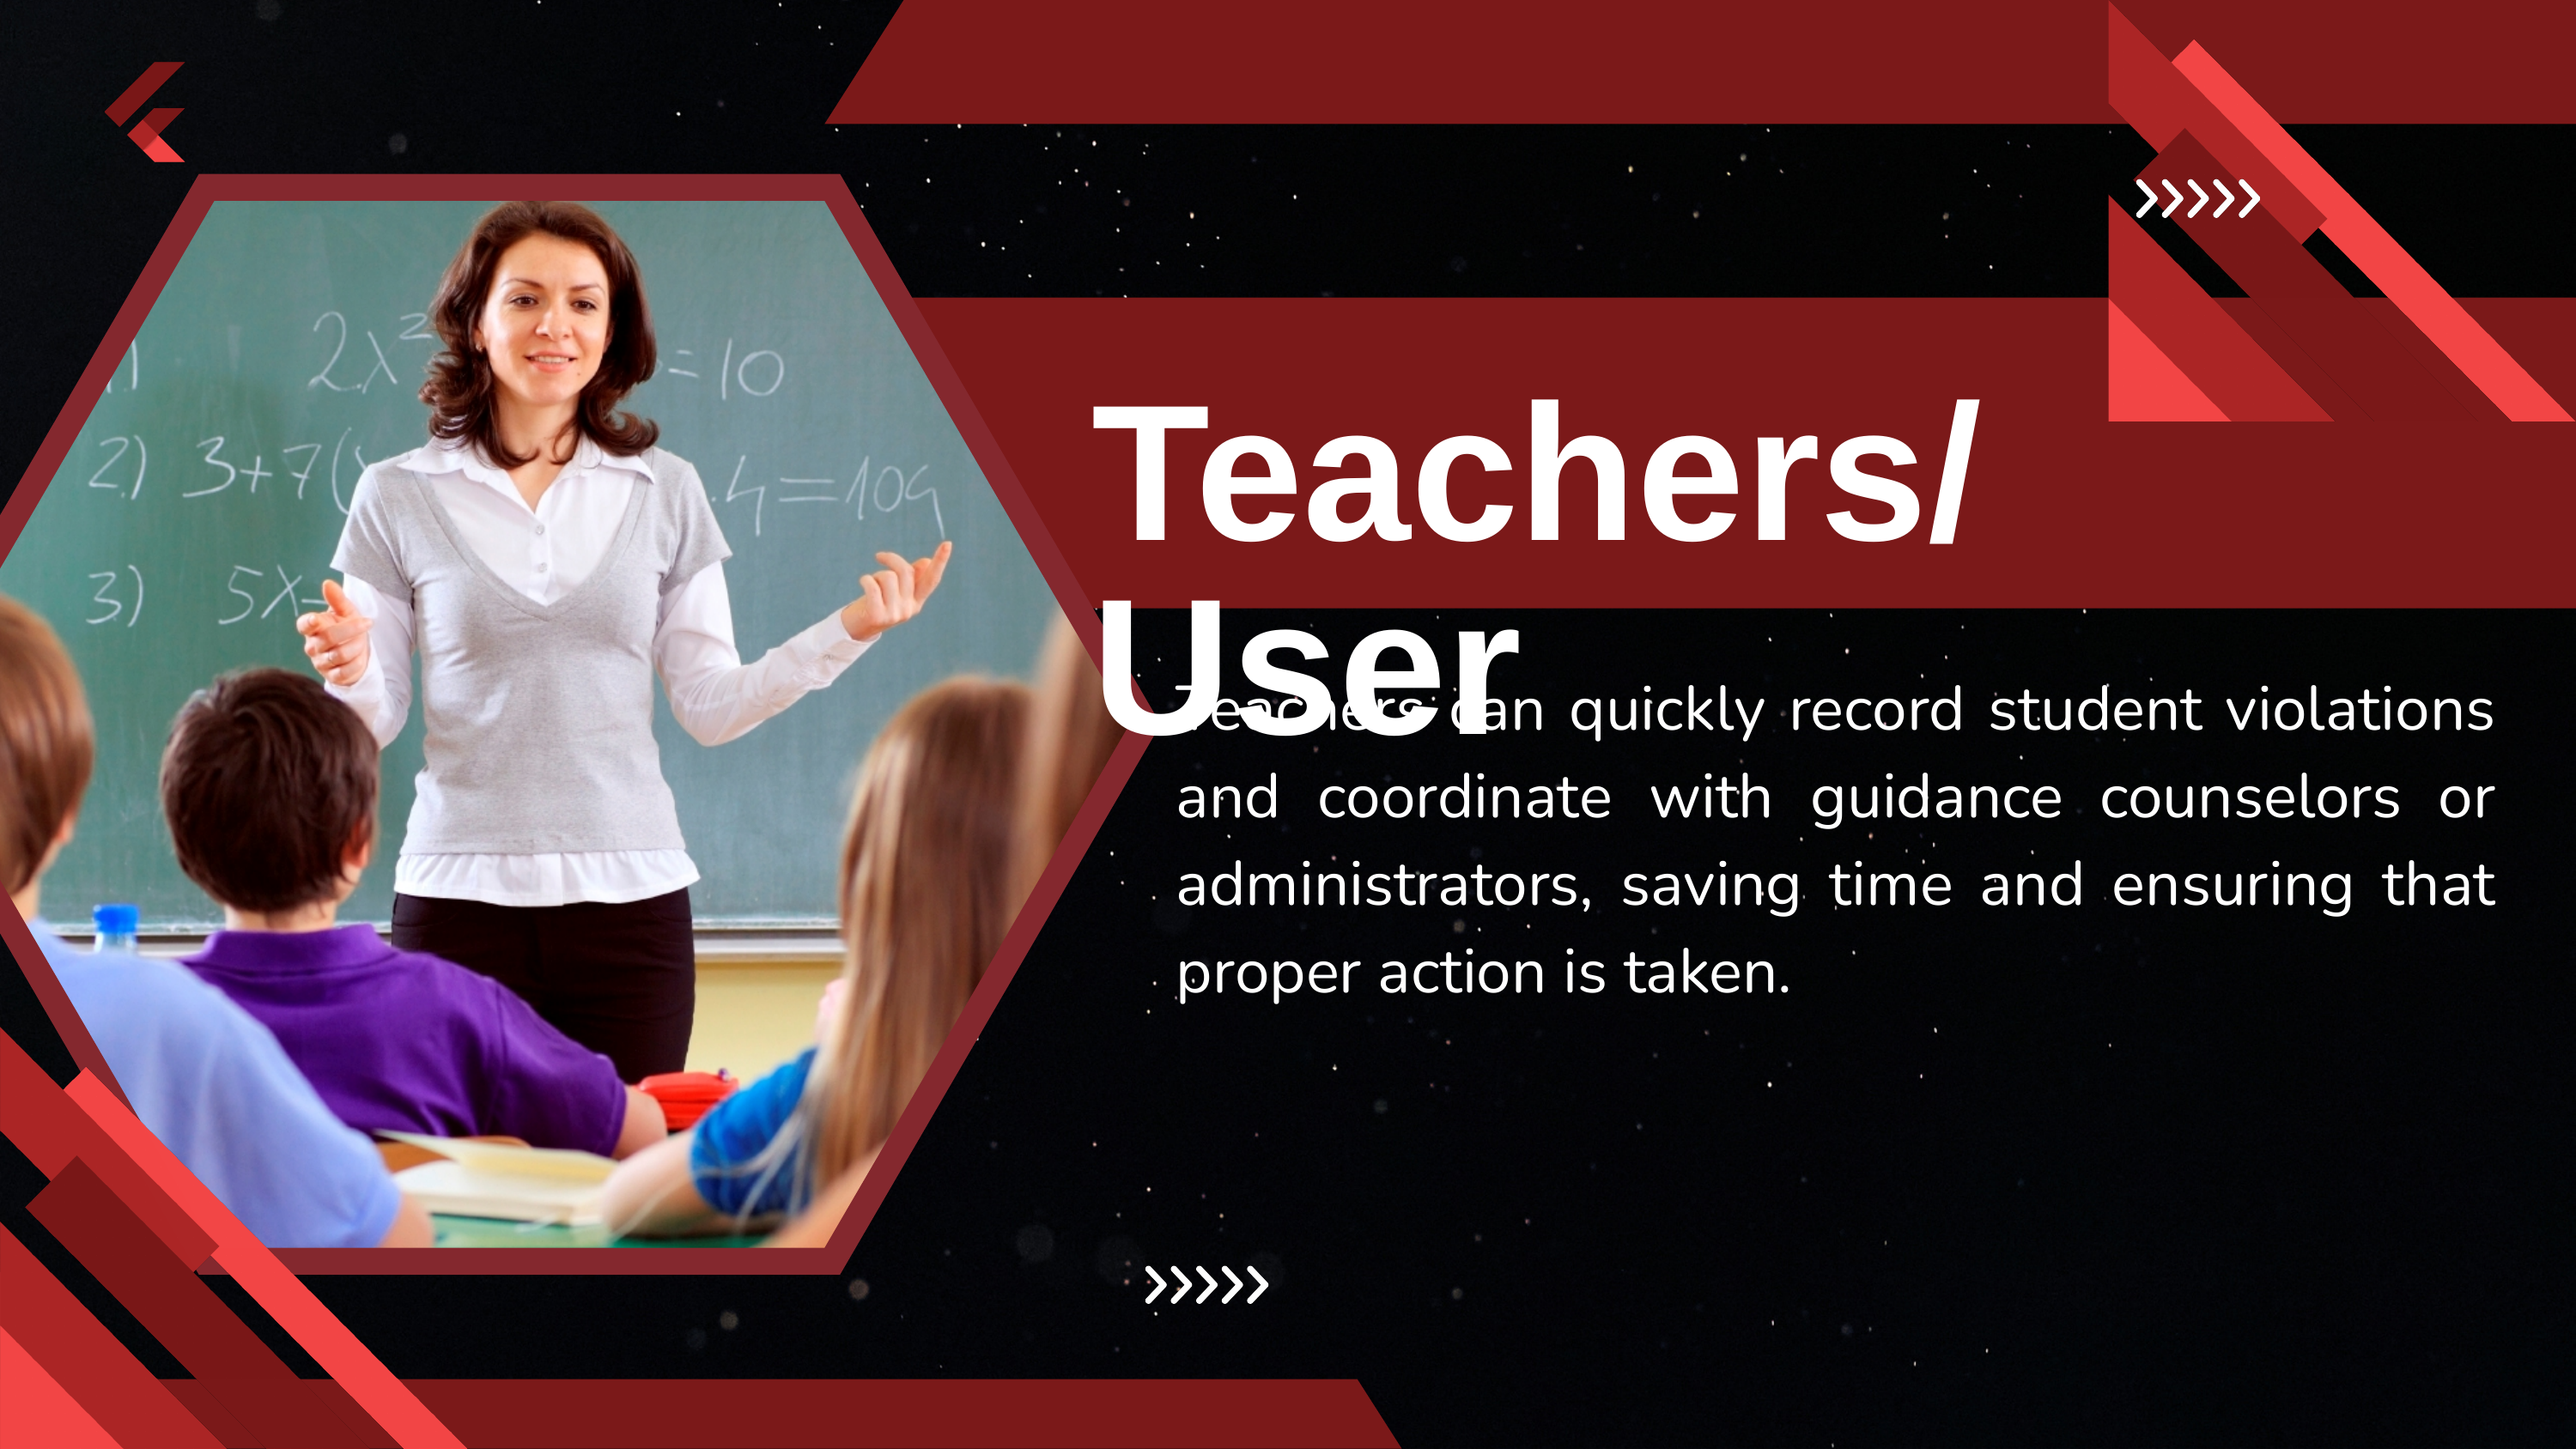

Teachers/User
Teachers can quickly record student violations and coordinate with guidance counselors or administrators, saving time and ensuring that proper action is taken.